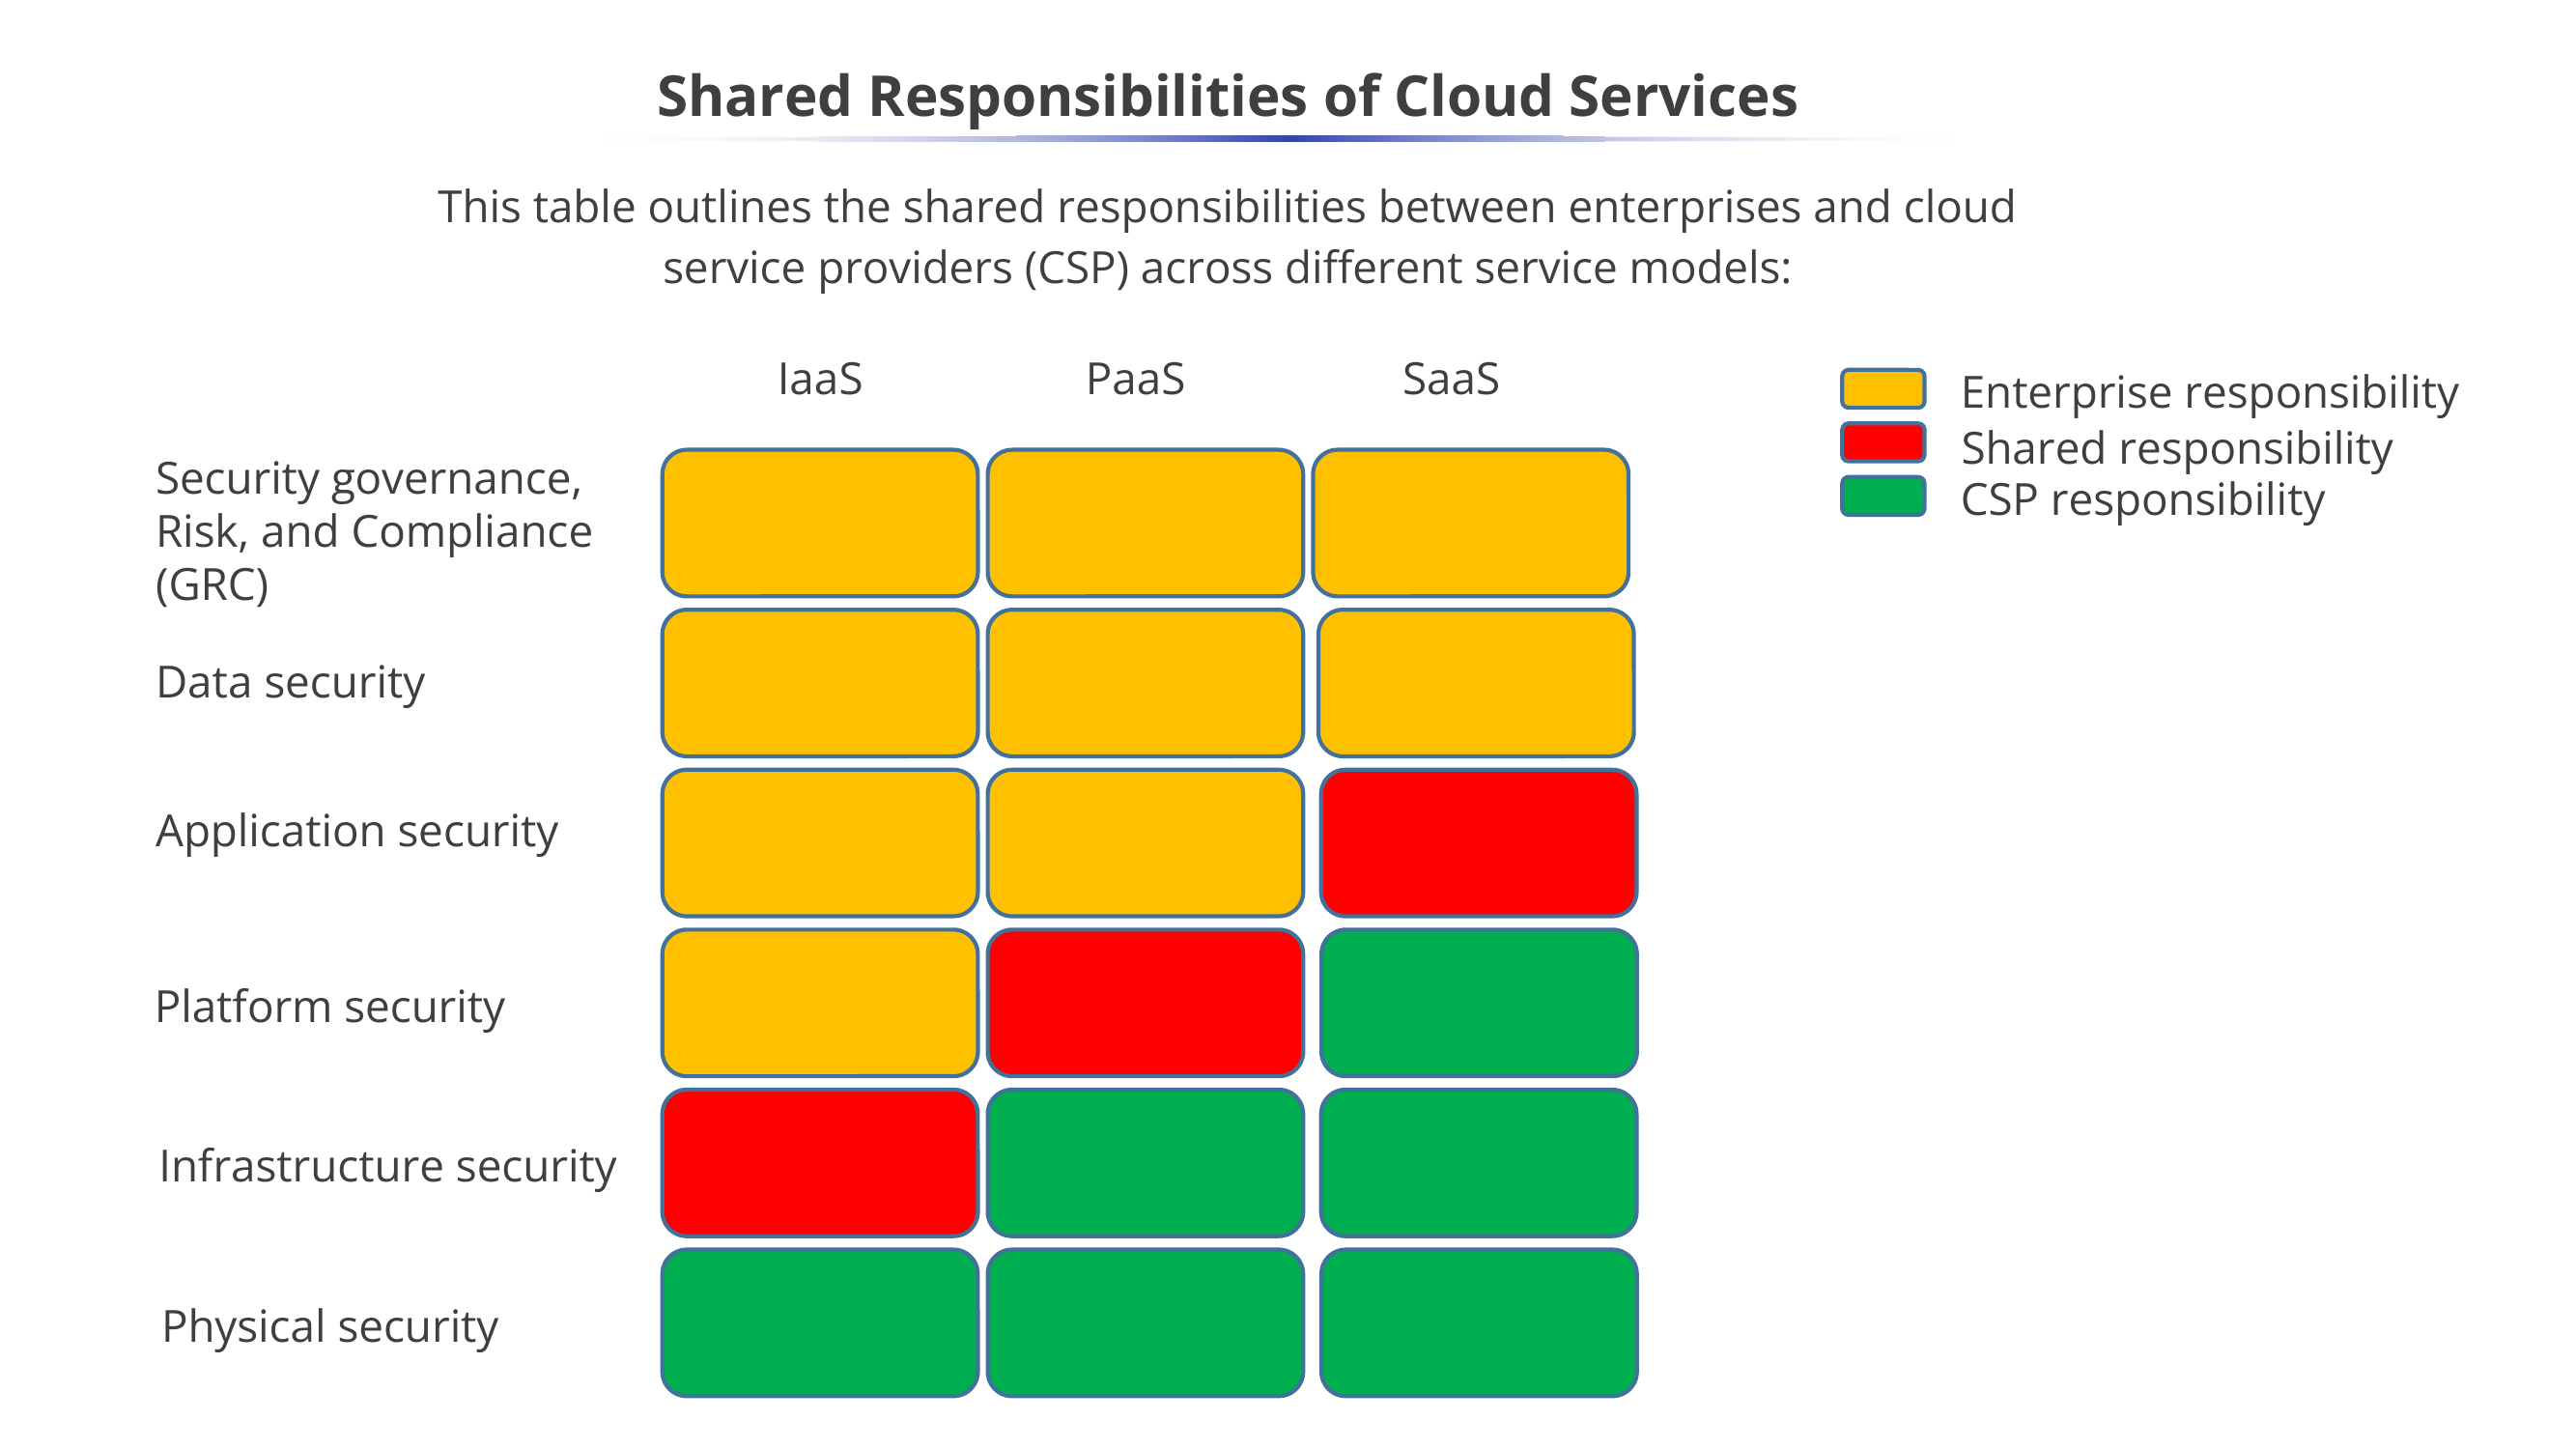

Shared Responsibilities of Cloud Services

This table outlines the shared responsibilities between enterprises and cloud service providers (CSP) across different service models:
IaaS
PaaS
SaaS
Enterprise responsibility

Shared responsibility

Security governance, Risk, and Compliance (GRC)

CSP responsibility

Data security

Application security

Platform security

Infrastructure security

Physical security